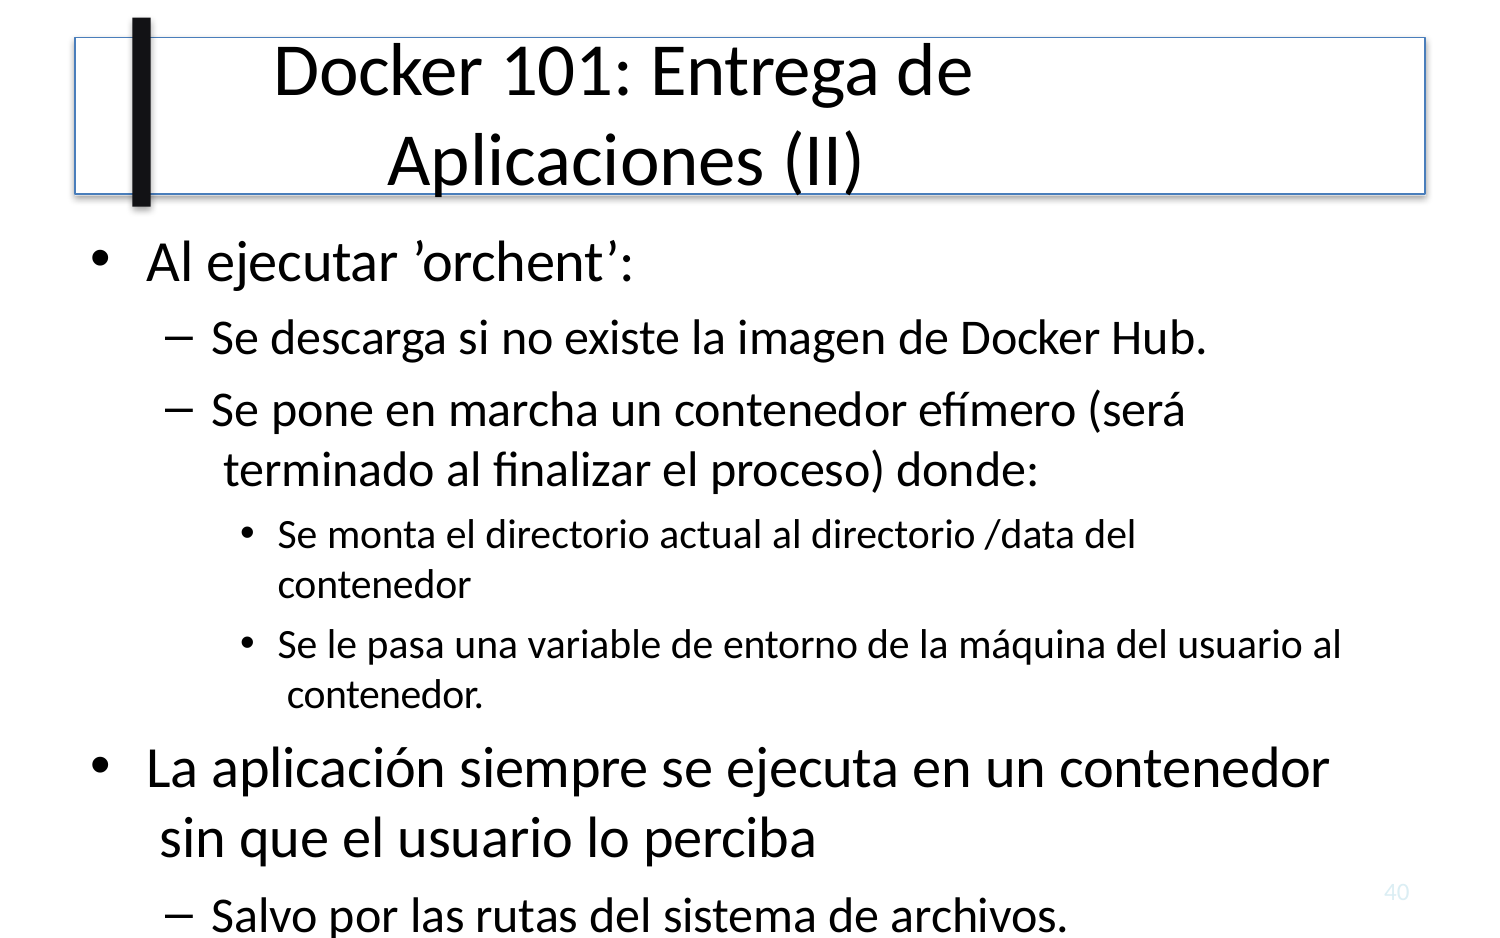

# Docker 101: Entrega de  Aplicaciones (II)
Al ejecutar ’orchent’:
Se descarga si no existe la imagen de Docker Hub.
Se pone en marcha un contenedor efímero (será  terminado al finalizar el proceso) donde:
Se monta el directorio actual al directorio /data del contenedor
Se le pasa una variable de entorno de la máquina del usuario al  contenedor.
La aplicación siempre se ejecuta en un contenedor  sin que el usuario lo perciba
Salvo por las rutas del sistema de archivos.
40